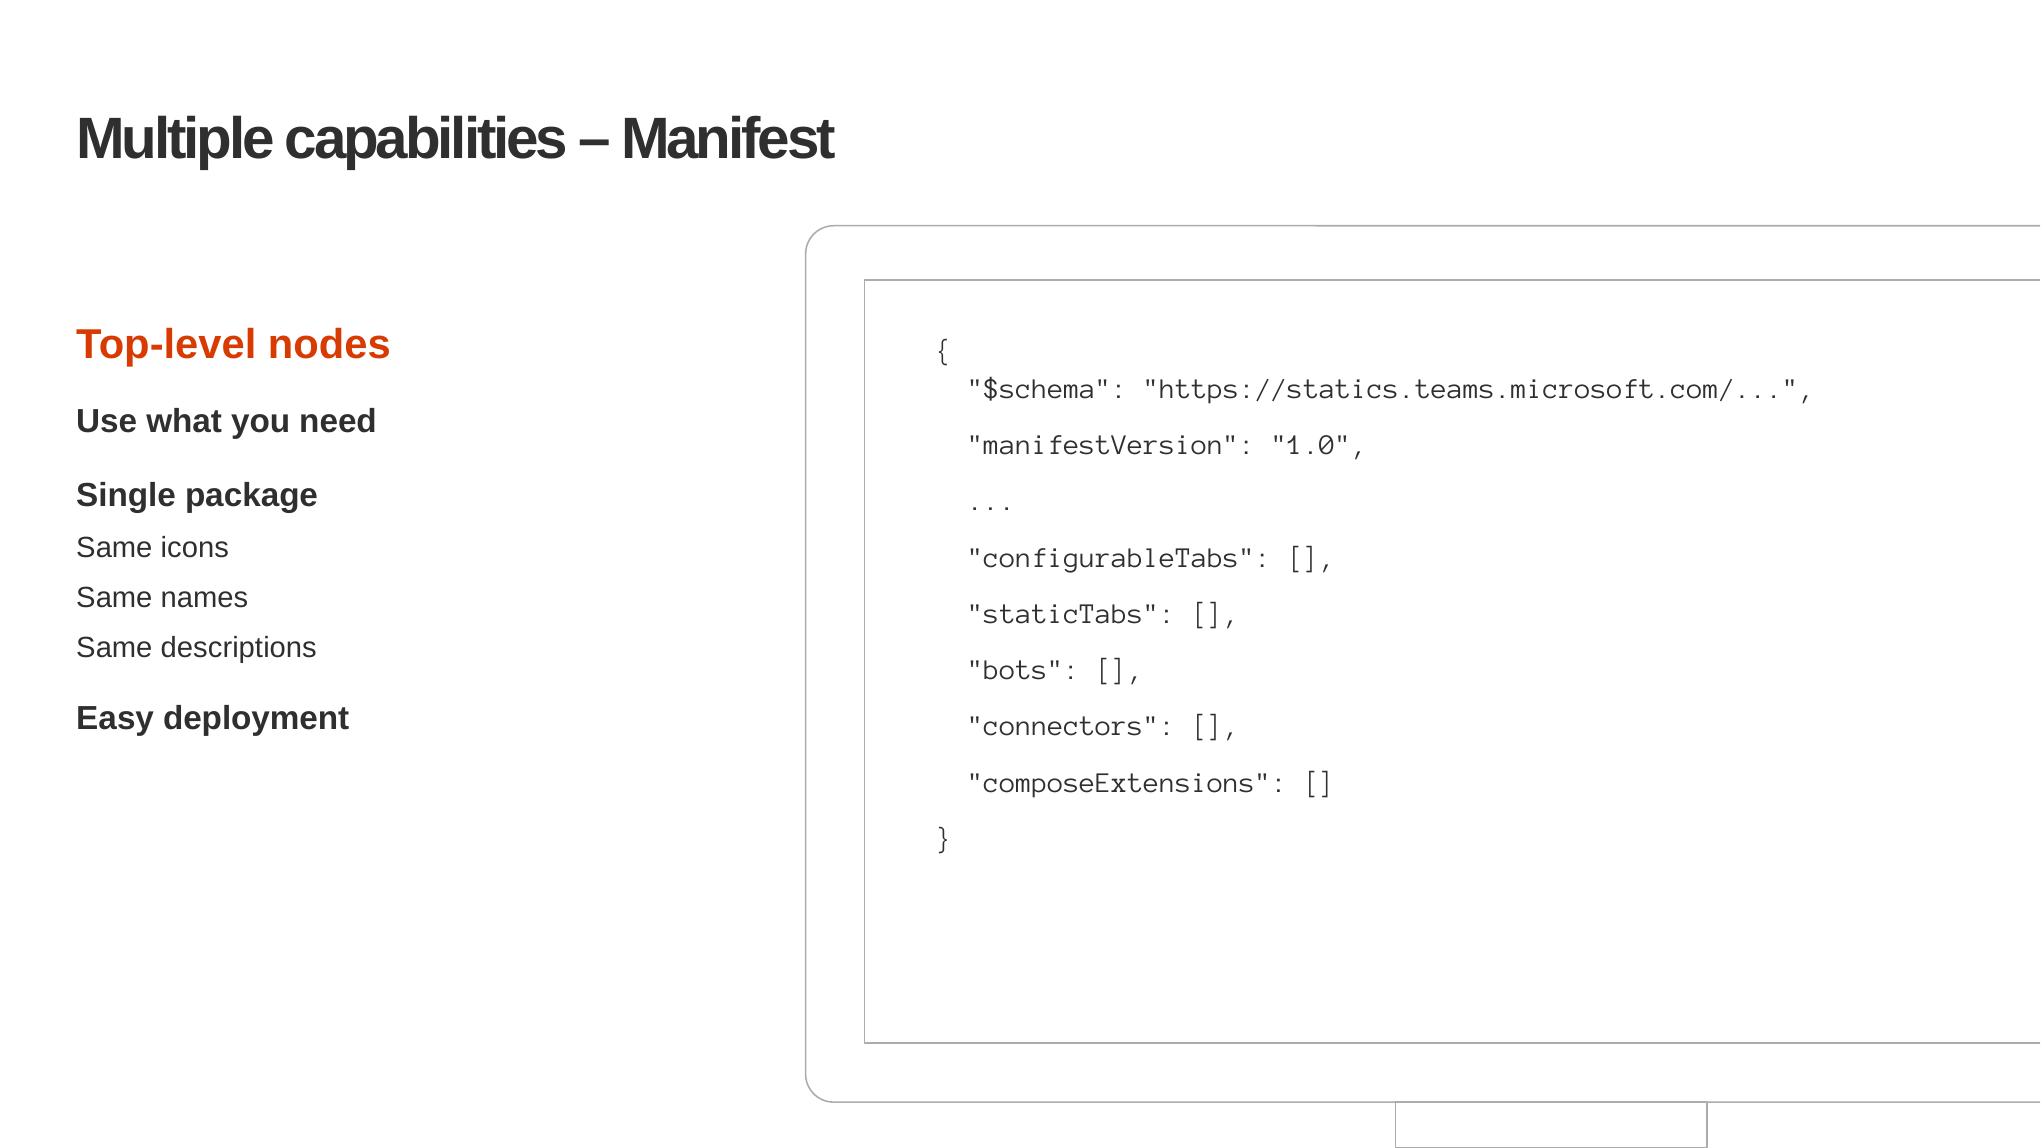

# Multiple capabilities – Manifest

Top-level nodes
Use what you need
Single package
Same icons
Same names
Same descriptions
Easy deployment

{
  "$schema": "https://statics.teams.microsoft.com/...",
  "manifestVersion": "1.0",
  ...
  "configurableTabs": [],
  "staticTabs": [],
  "bots": [],
  "connectors": [],
  "composeExtensions": []
}